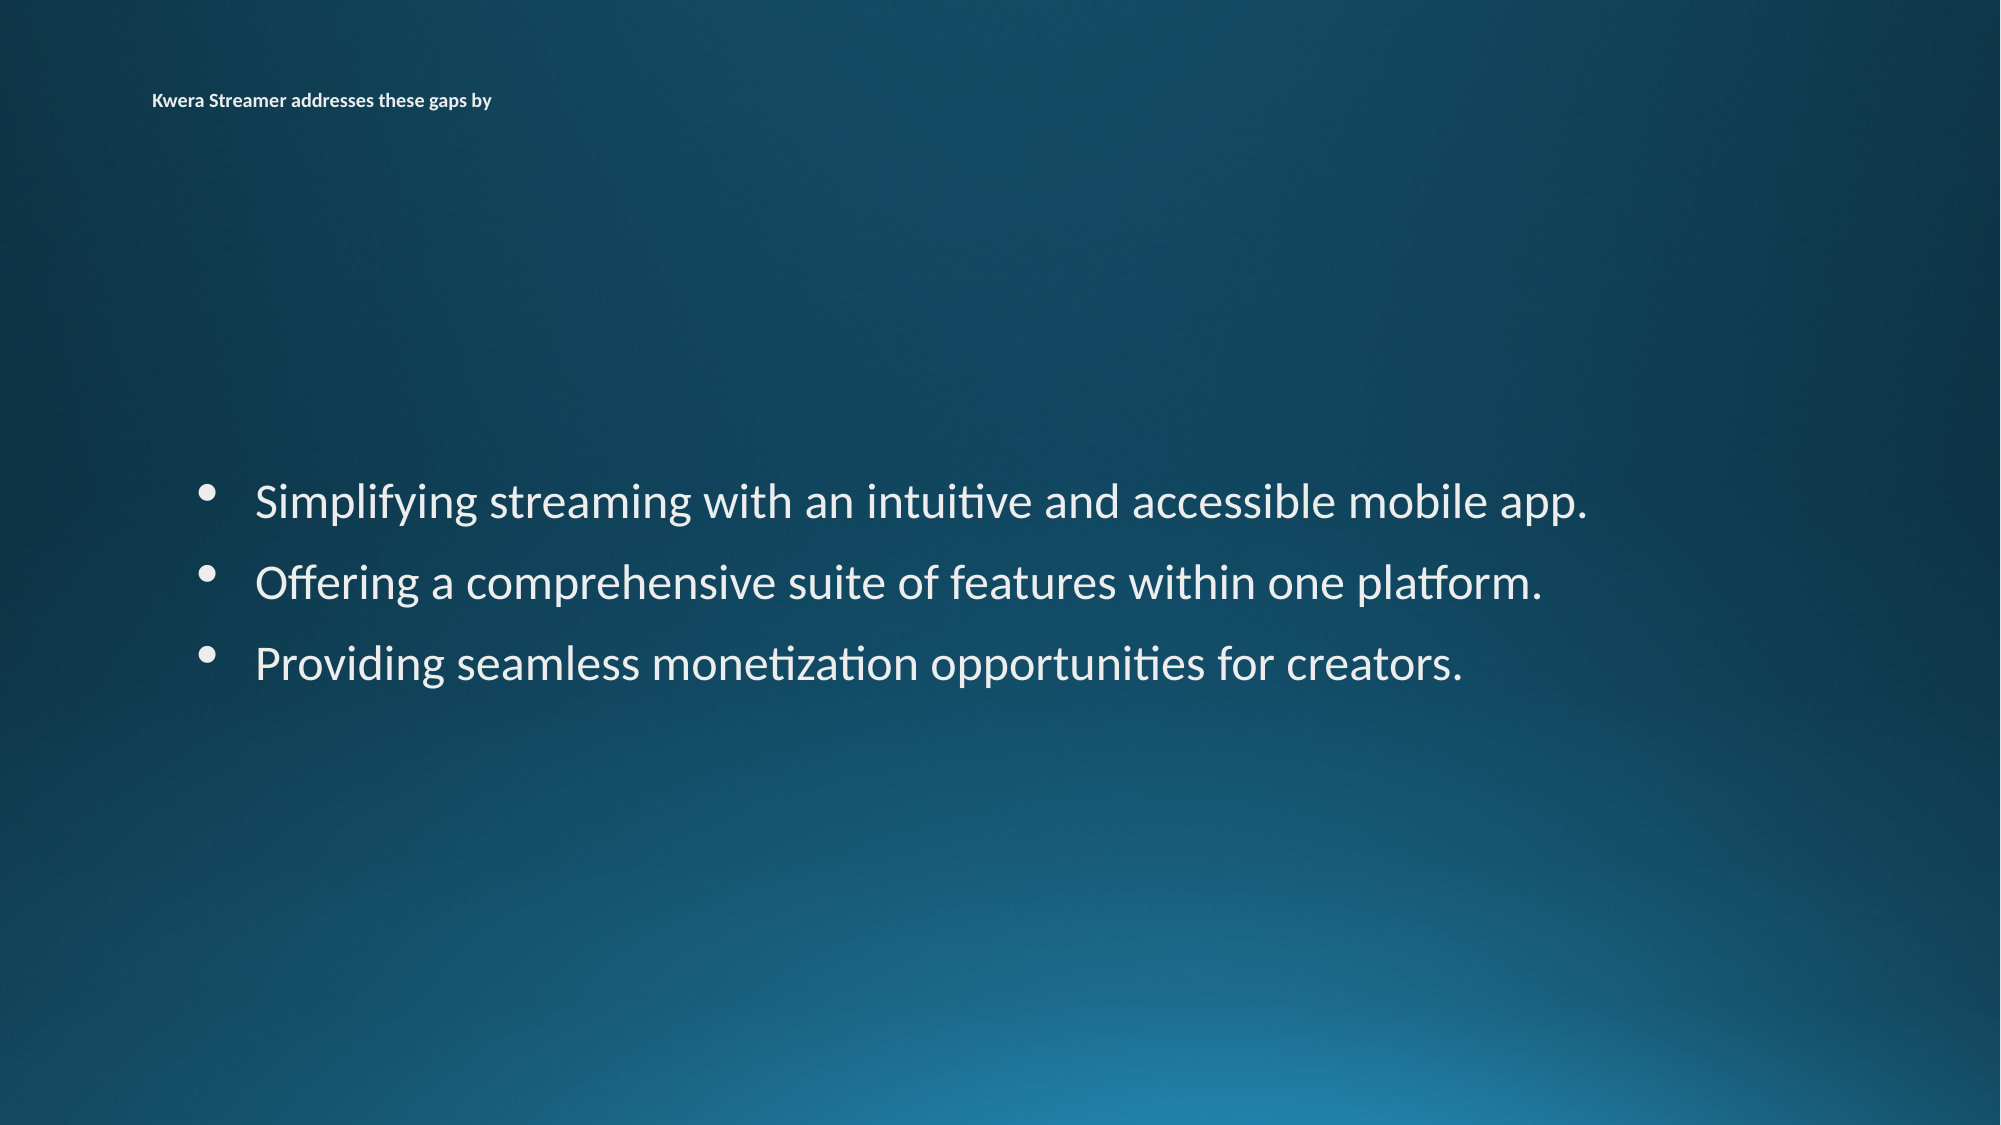

# Kwera Streamer addresses these gaps by

Simplifying streaming with an intuitive and accessible mobile app.
Offering a comprehensive suite of features within one platform.
Providing seamless monetization opportunities for creators.